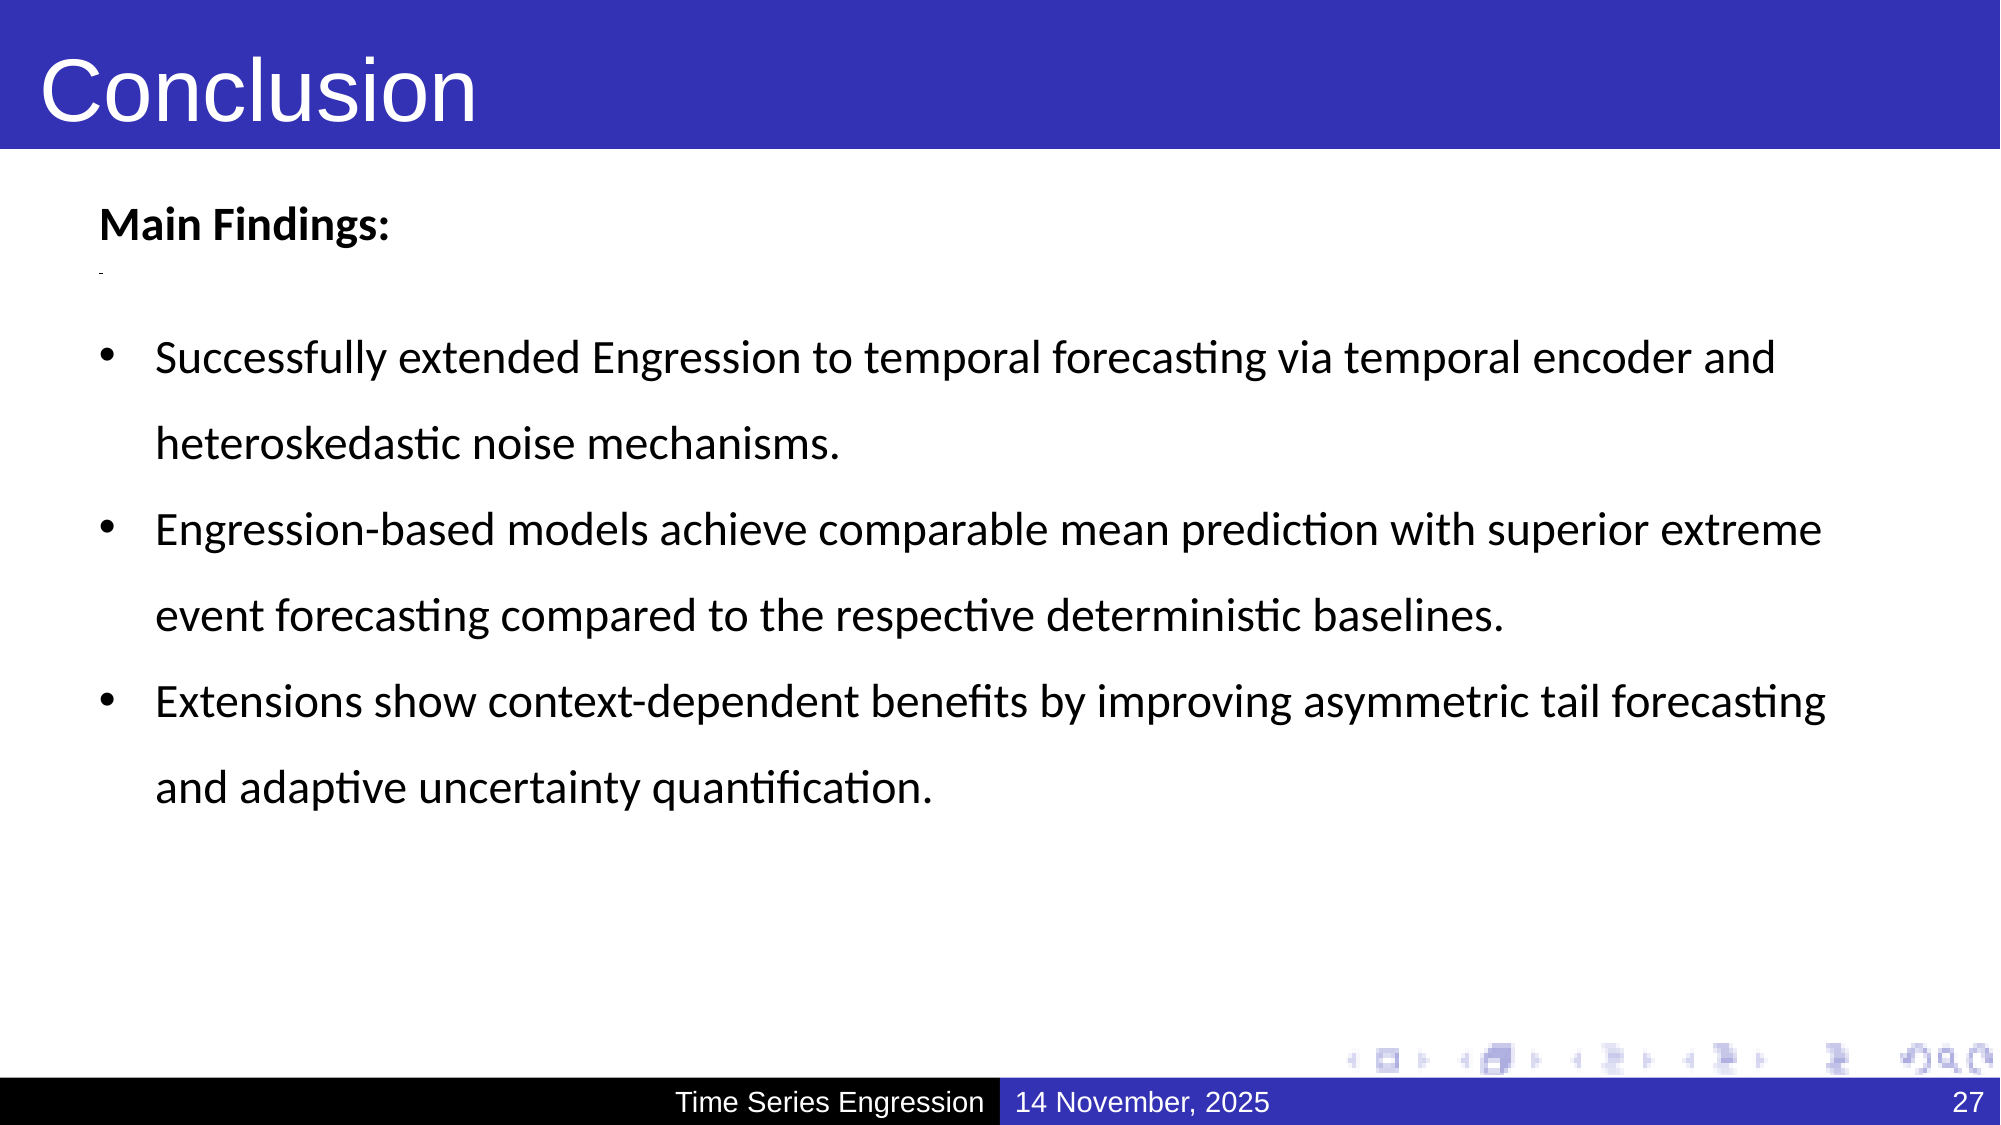

# Conclusion

Main Findings:

Successfully extended Engression to temporal forecasting via temporal encoder and heteroskedastic noise mechanisms.
Engression-based models achieve comparable mean prediction with superior extreme event forecasting compared to the respective deterministic baselines.
Extensions show context-dependent benefits by improving asymmetric tail forecasting and adaptive uncertainty quantification.

Time Series Engression
14 November, 2025
27